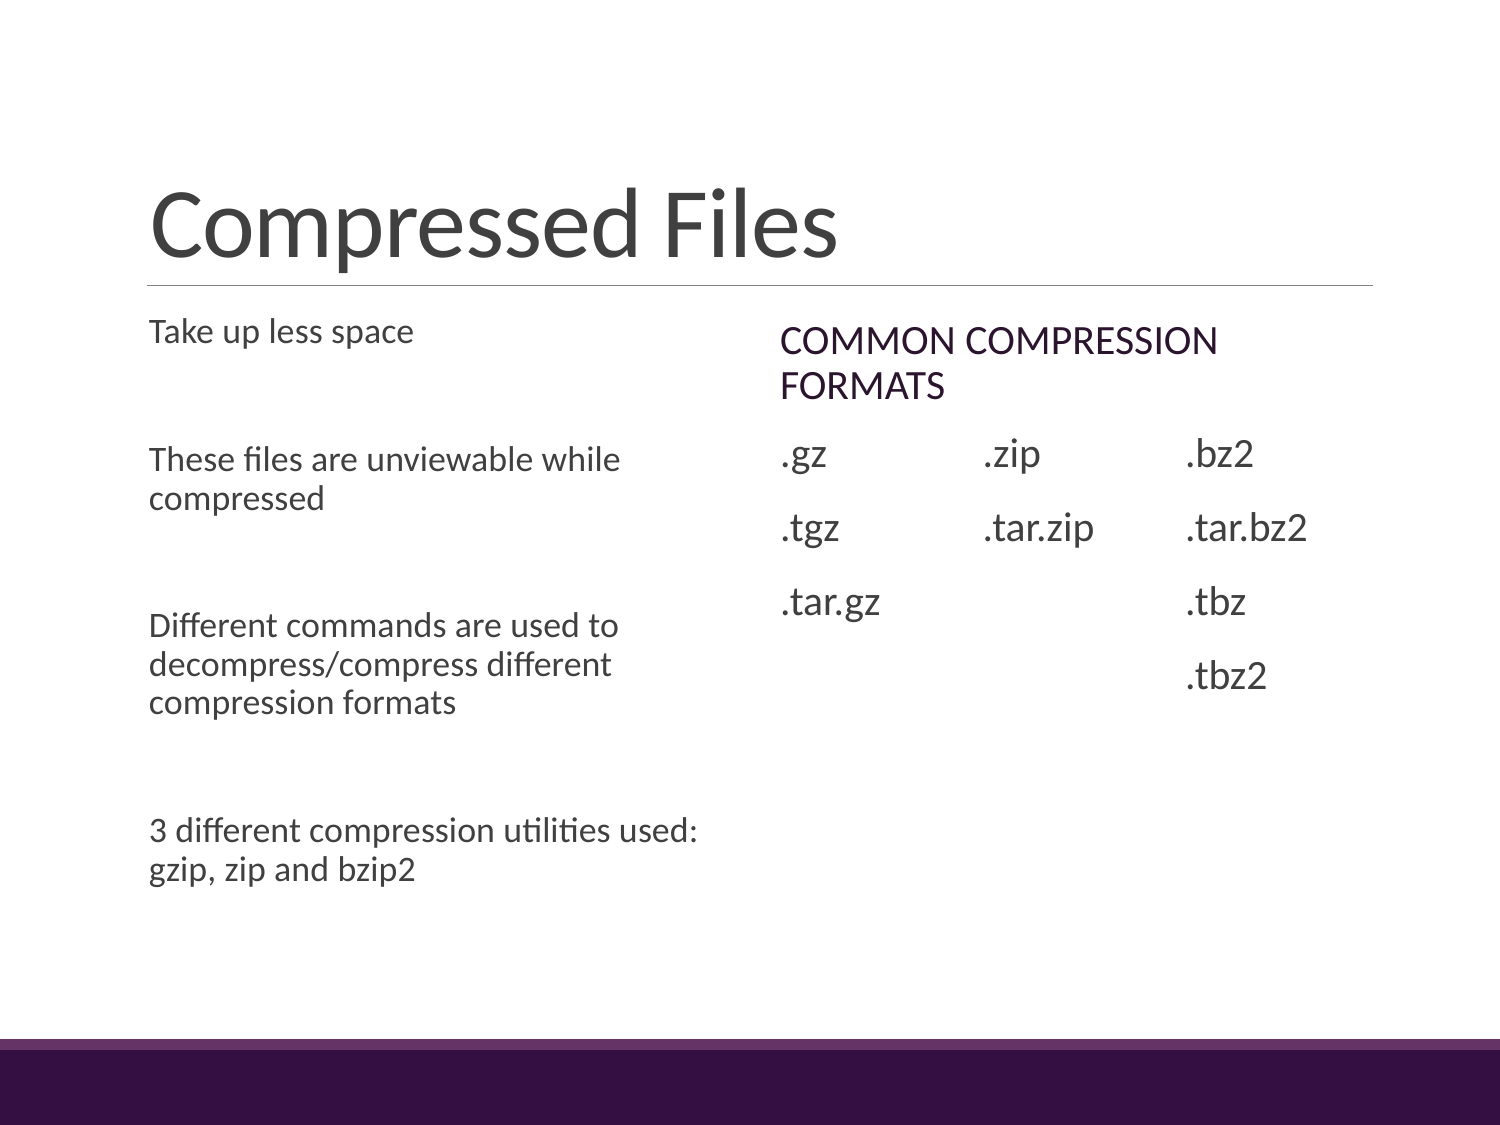

# Compressed Files
Take up less space

These files are unviewable while compressed

Different commands are used to decompress/compress different compression formats

3 different compression utilities used: gzip, zip and bzip2

Common Compression Formats
.gz
.tgz
.tar.gz

.zip
.tar.zip

.bz2
.tar.bz2
.tbz
.tbz2